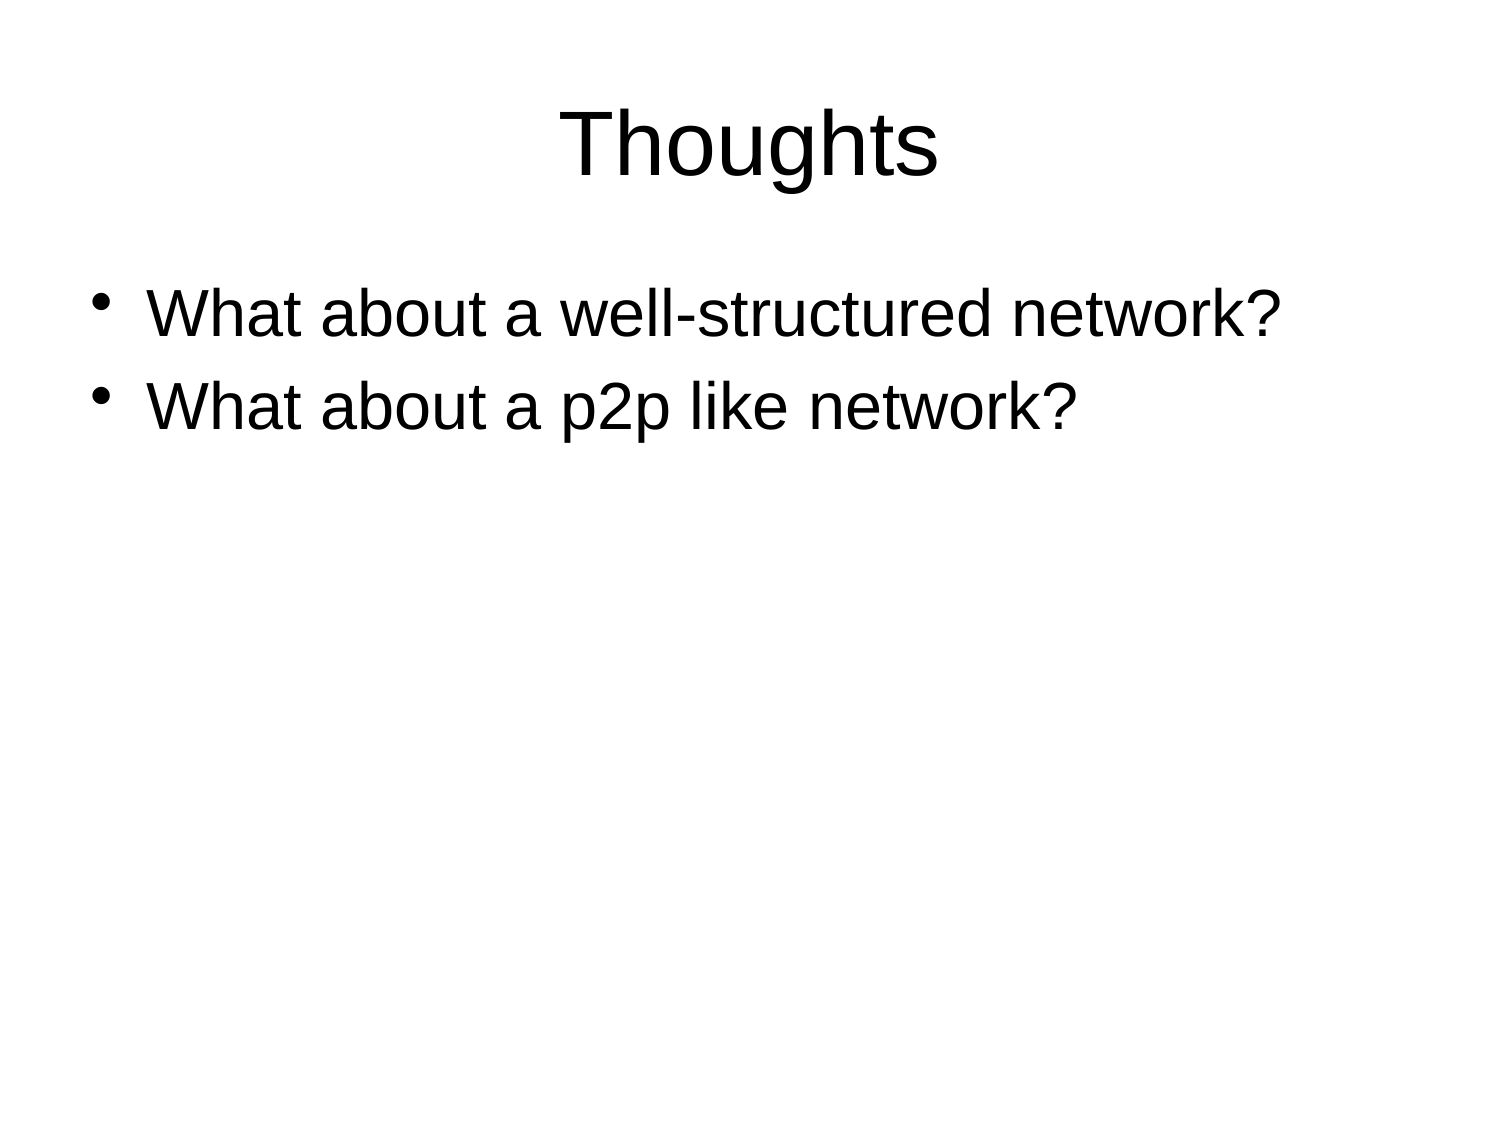

# Thoughts
What about a well-structured network?
What about a p2p like network?